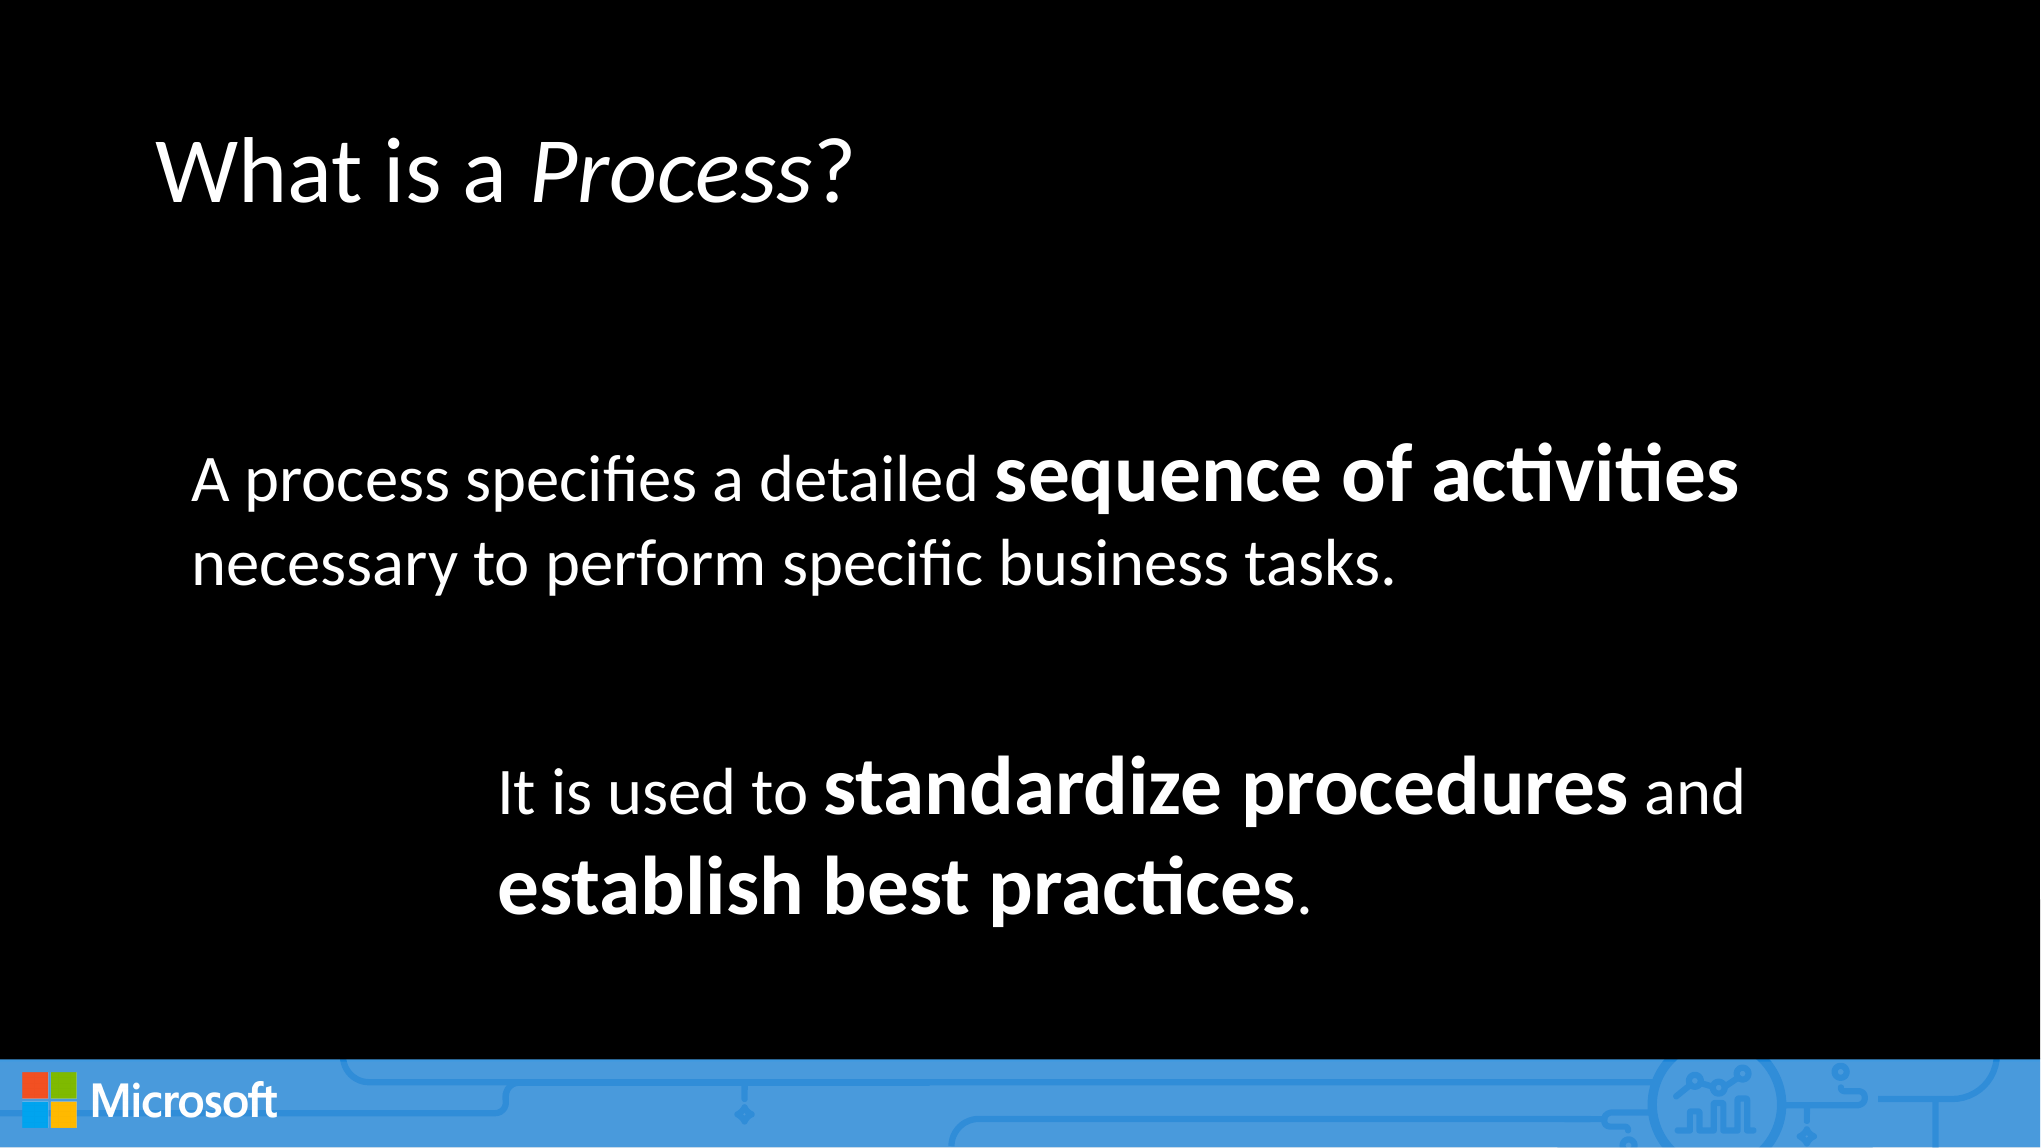

# What is a Process?
A process specifies a detailed sequence of activities necessary to perform specific business tasks.

It is used to standardize procedures and establish best practices.